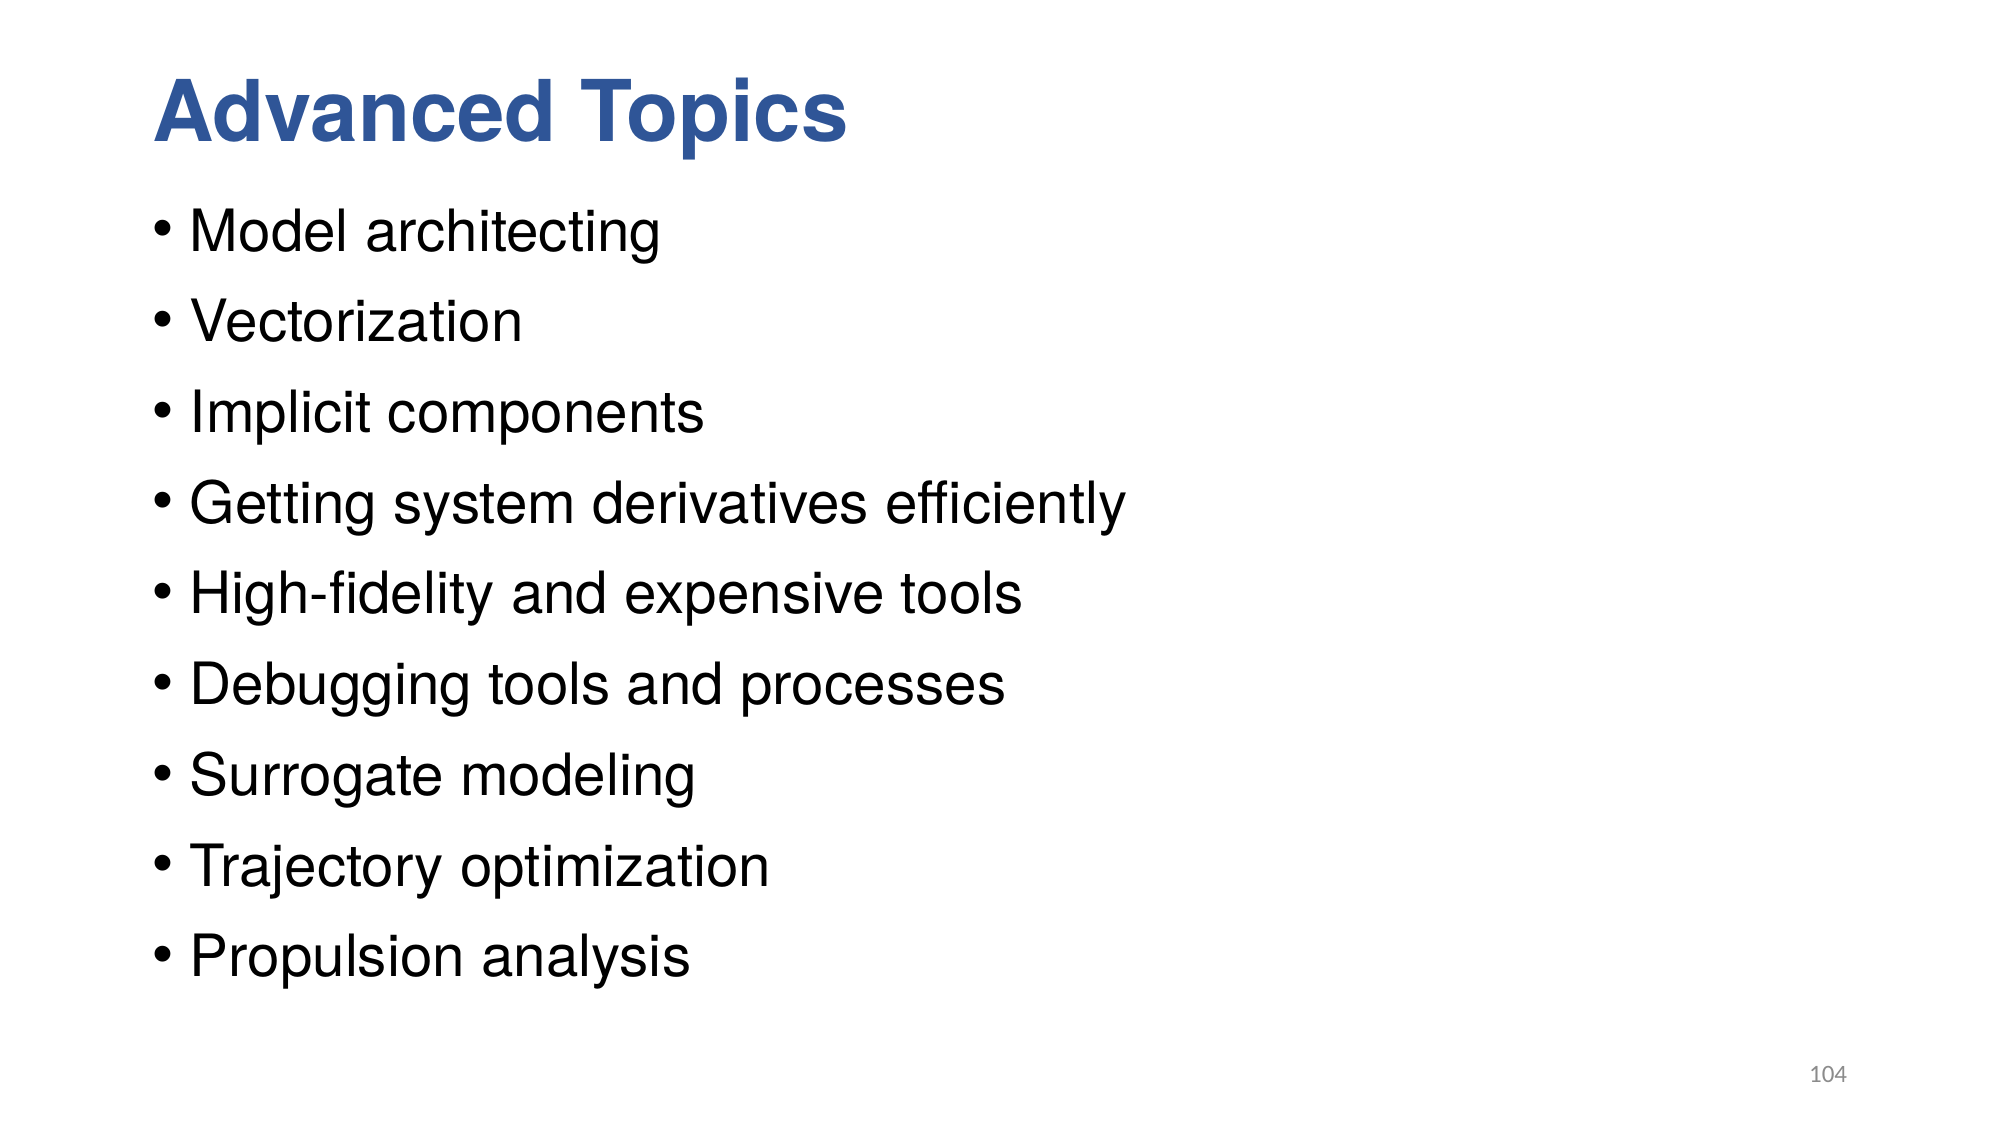

# Advanced Topics
Model architecting
Vectorization
Implicit components
Getting system derivatives efficiently
High-fidelity and expensive tools
Debugging tools and processes
Surrogate modeling
Trajectory optimization
Propulsion analysis
104